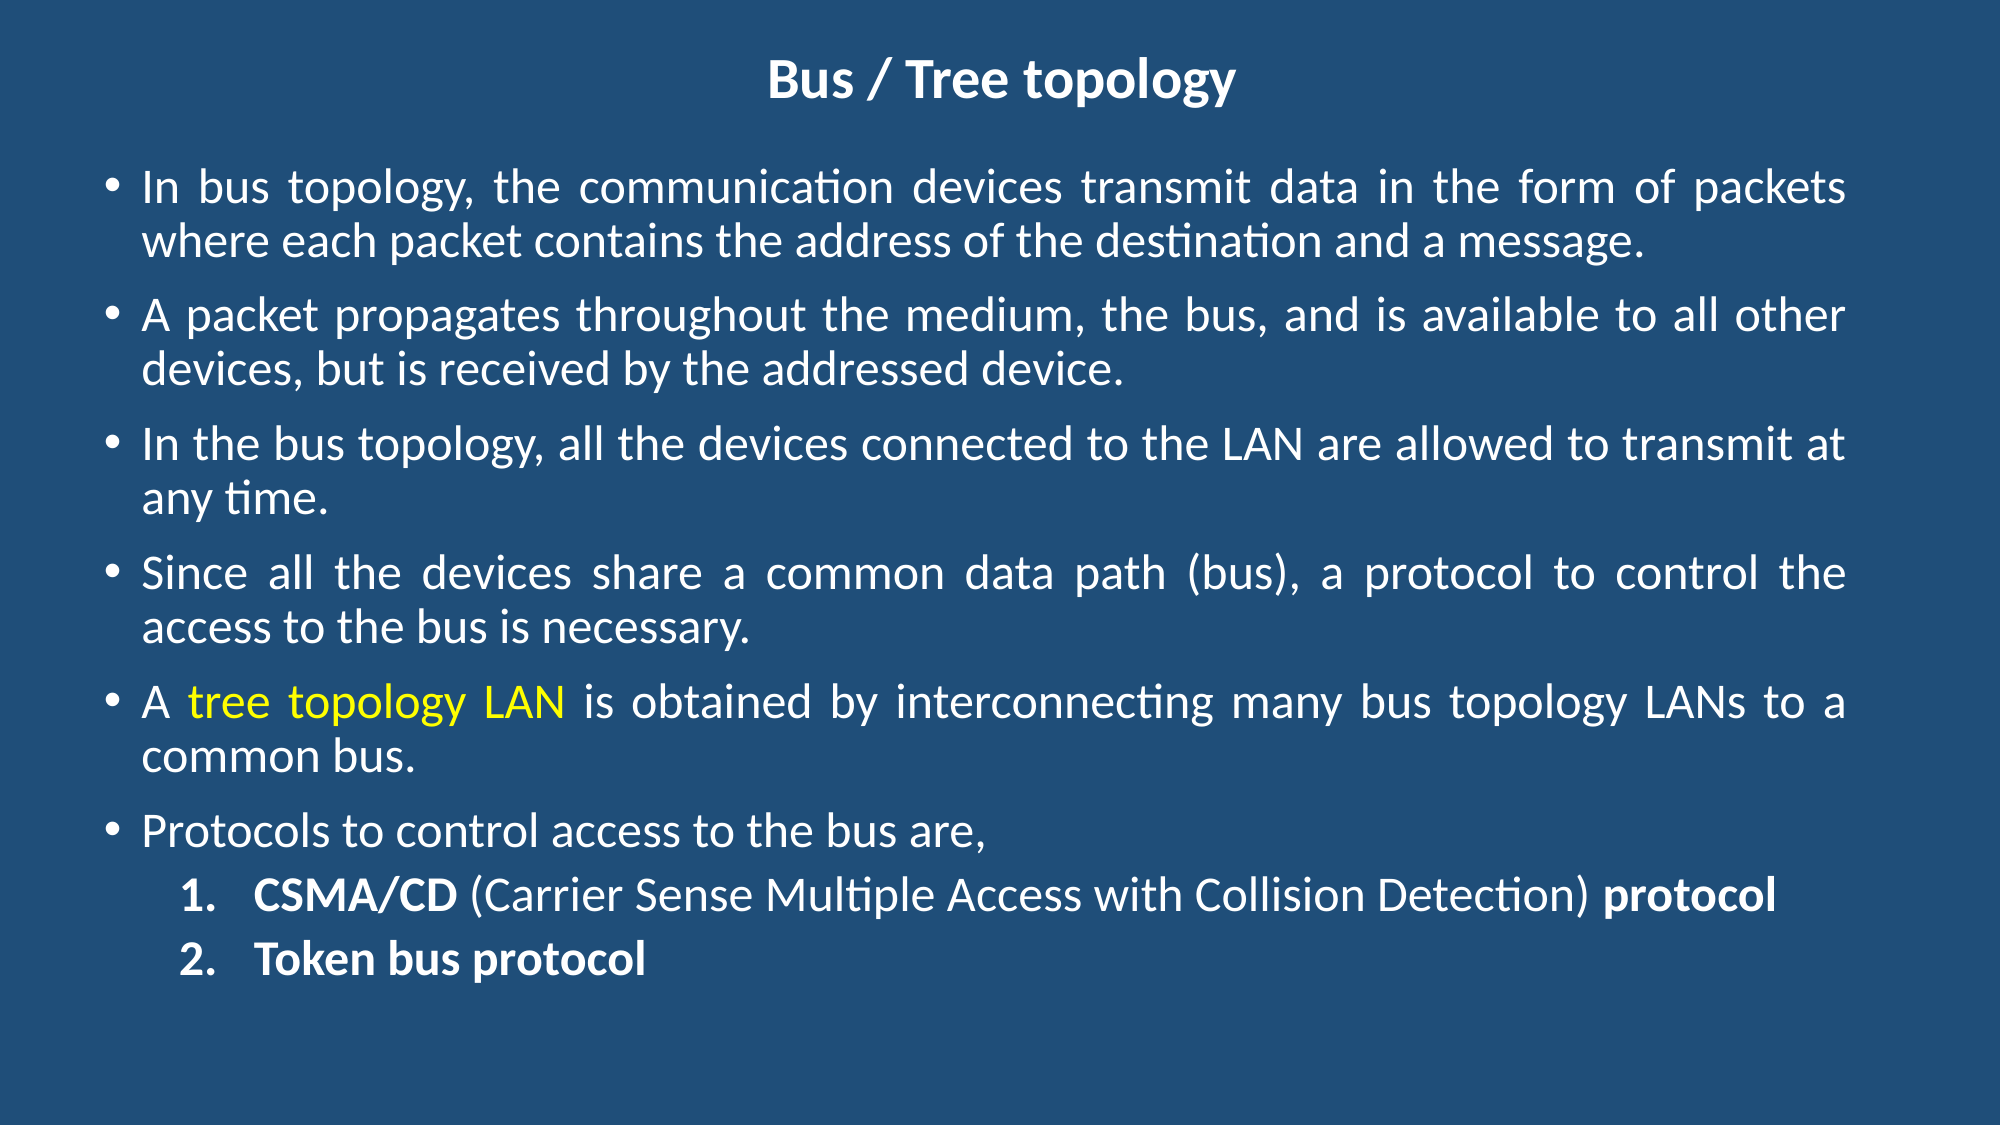

# Bus / Tree topology
In bus topology, the communication devices transmit data in the form of packets where each packet contains the address of the destination and a message.
A packet propagates throughout the medium, the bus, and is available to all other devices, but is received by the addressed device.
In the bus topology, all the devices connected to the LAN are allowed to transmit at any time.
Since all the devices share a common data path (bus), a protocol to control the access to the bus is necessary.
A tree topology LAN is obtained by interconnecting many bus topology LANs to a common bus.
Protocols to control access to the bus are,
CSMA/CD (Carrier Sense Multiple Access with Collision Detection) protocol
Token bus protocol